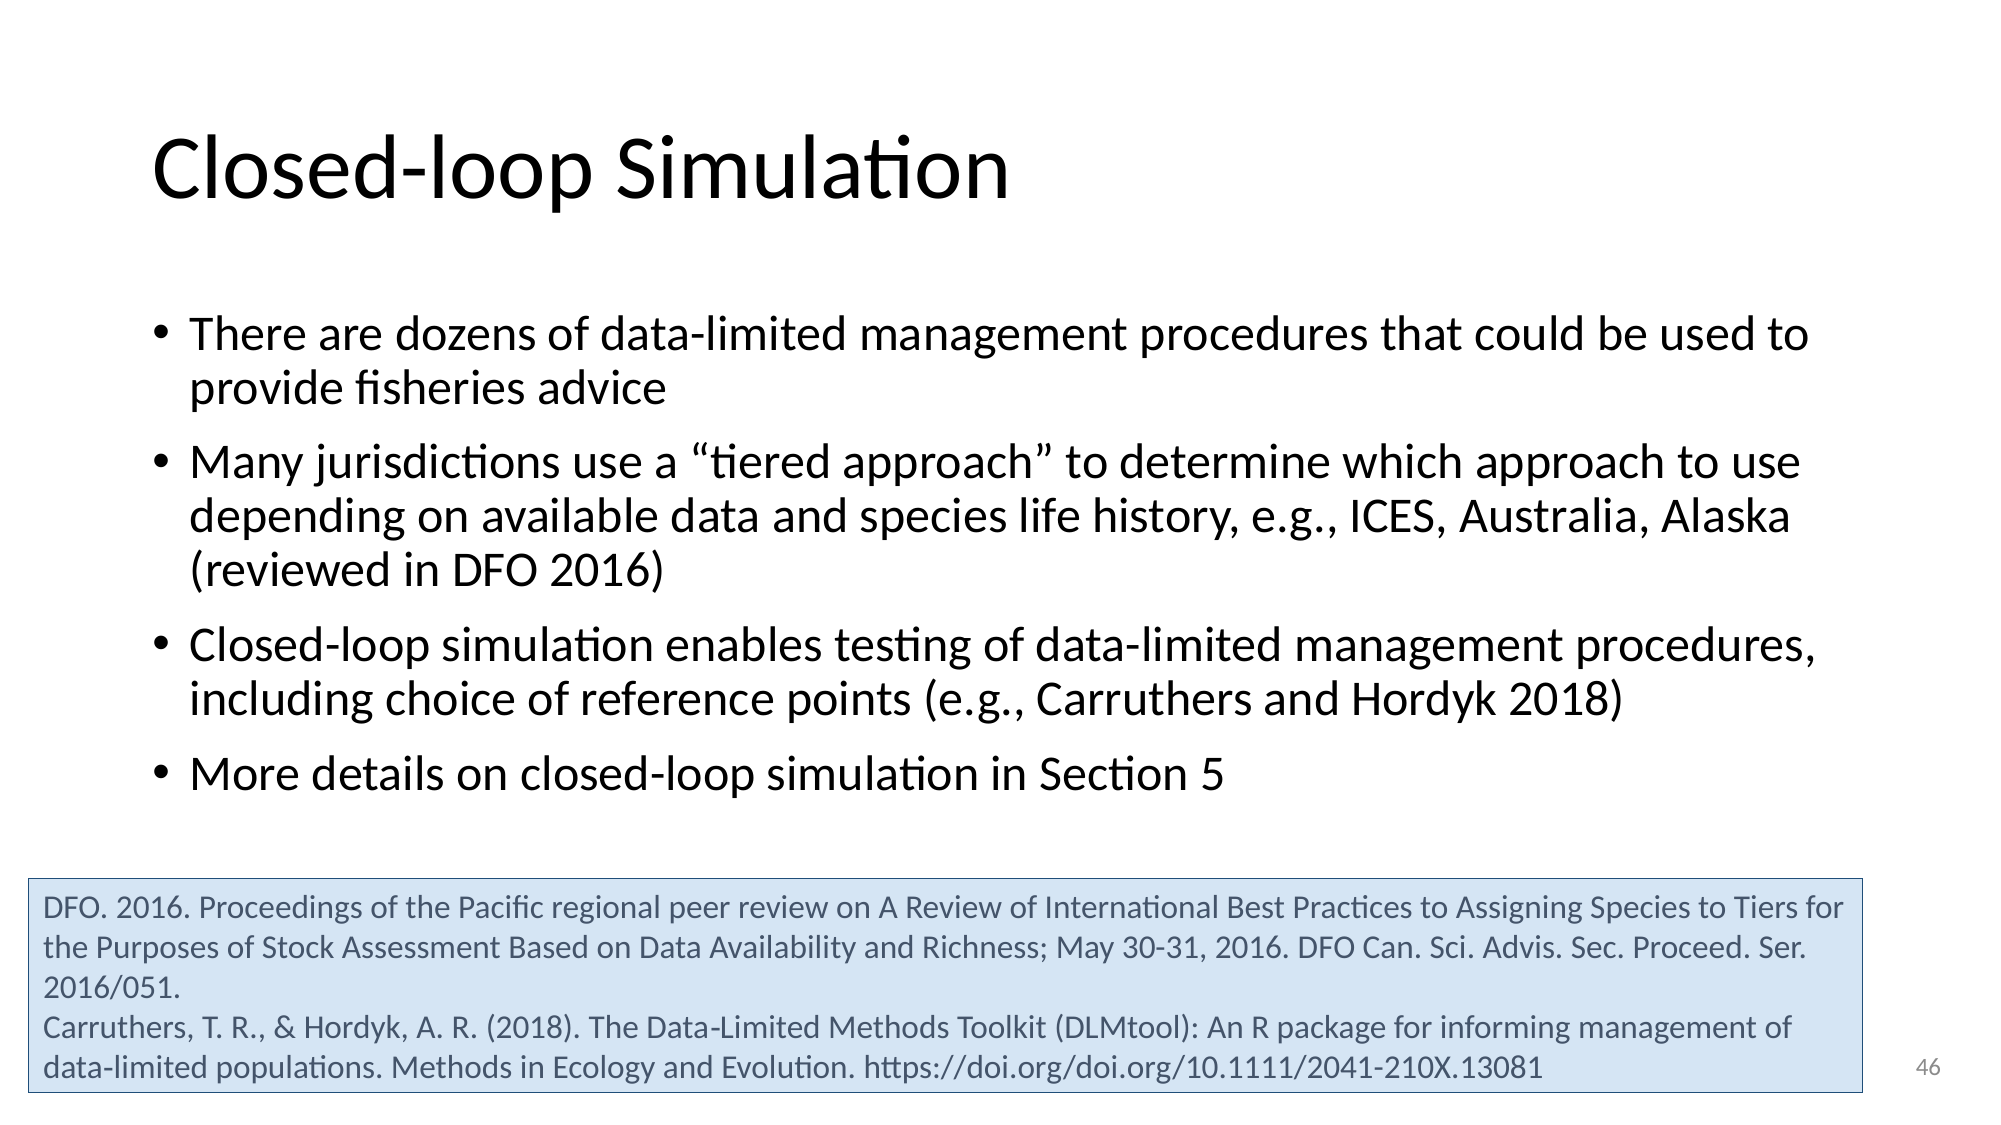

# Closed-loop Simulation
There are dozens of data-limited management procedures that could be used to provide fisheries advice
Many jurisdictions use a “tiered approach” to determine which approach to use depending on available data and species life history, e.g., ICES, Australia, Alaska (reviewed in DFO 2016)
Closed-loop simulation enables testing of data-limited management procedures, including choice of reference points (e.g., Carruthers and Hordyk 2018)
More details on closed-loop simulation in Section 5
DFO. 2016. Proceedings of the Pacific regional peer review on A Review of International Best Practices to Assigning Species to Tiers for the Purposes of Stock Assessment Based on Data Availability and Richness; May 30-31, 2016. DFO Can. Sci. Advis. Sec. Proceed. Ser. 2016/051.
Carruthers, T. R., & Hordyk, A. R. (2018). The Data‐Limited Methods Toolkit (DLMtool): An R package for informing management of data‐limited populations. Methods in Ecology and Evolution. https://doi.org/doi.org/10.1111/2041-210X.13081
46